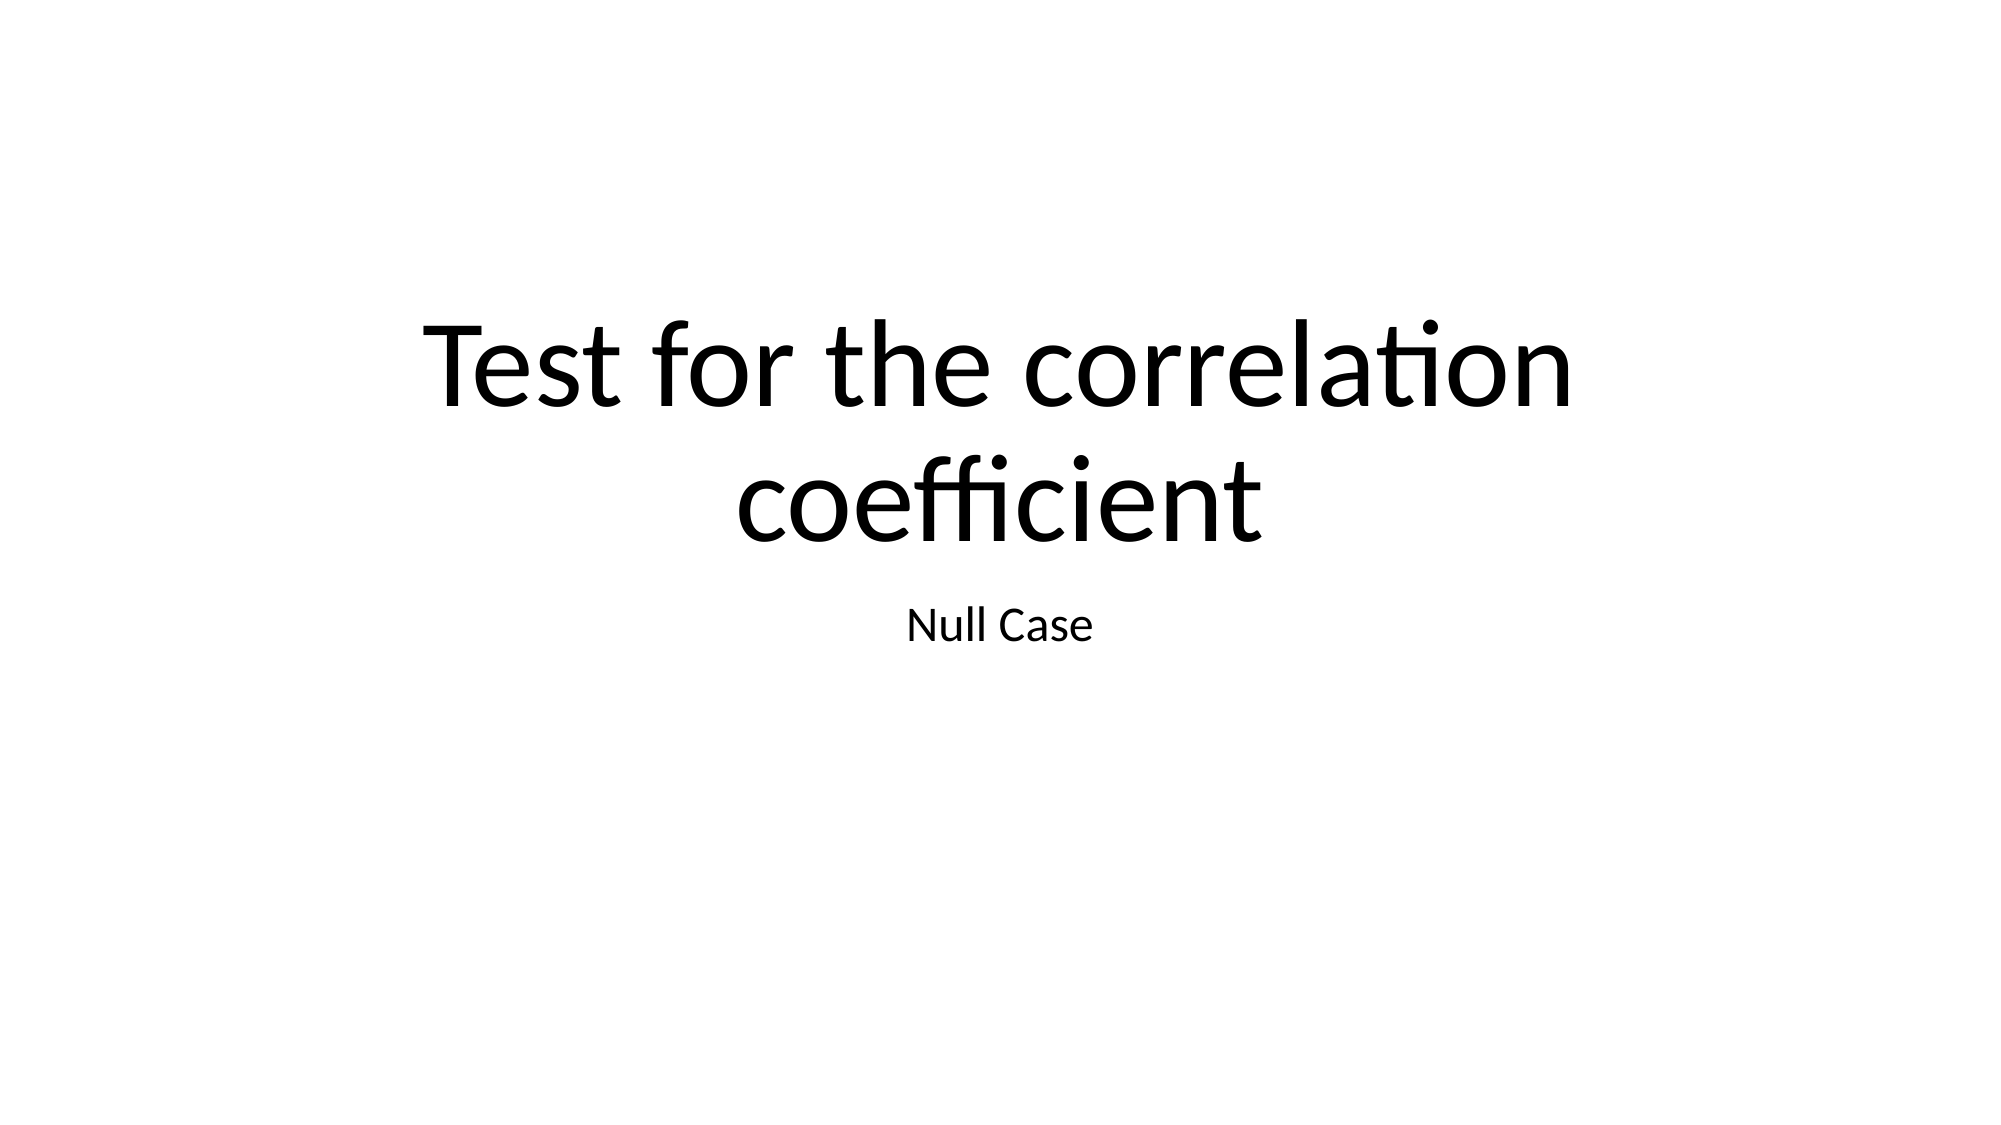

# Test for the correlation coefficient
Null Case